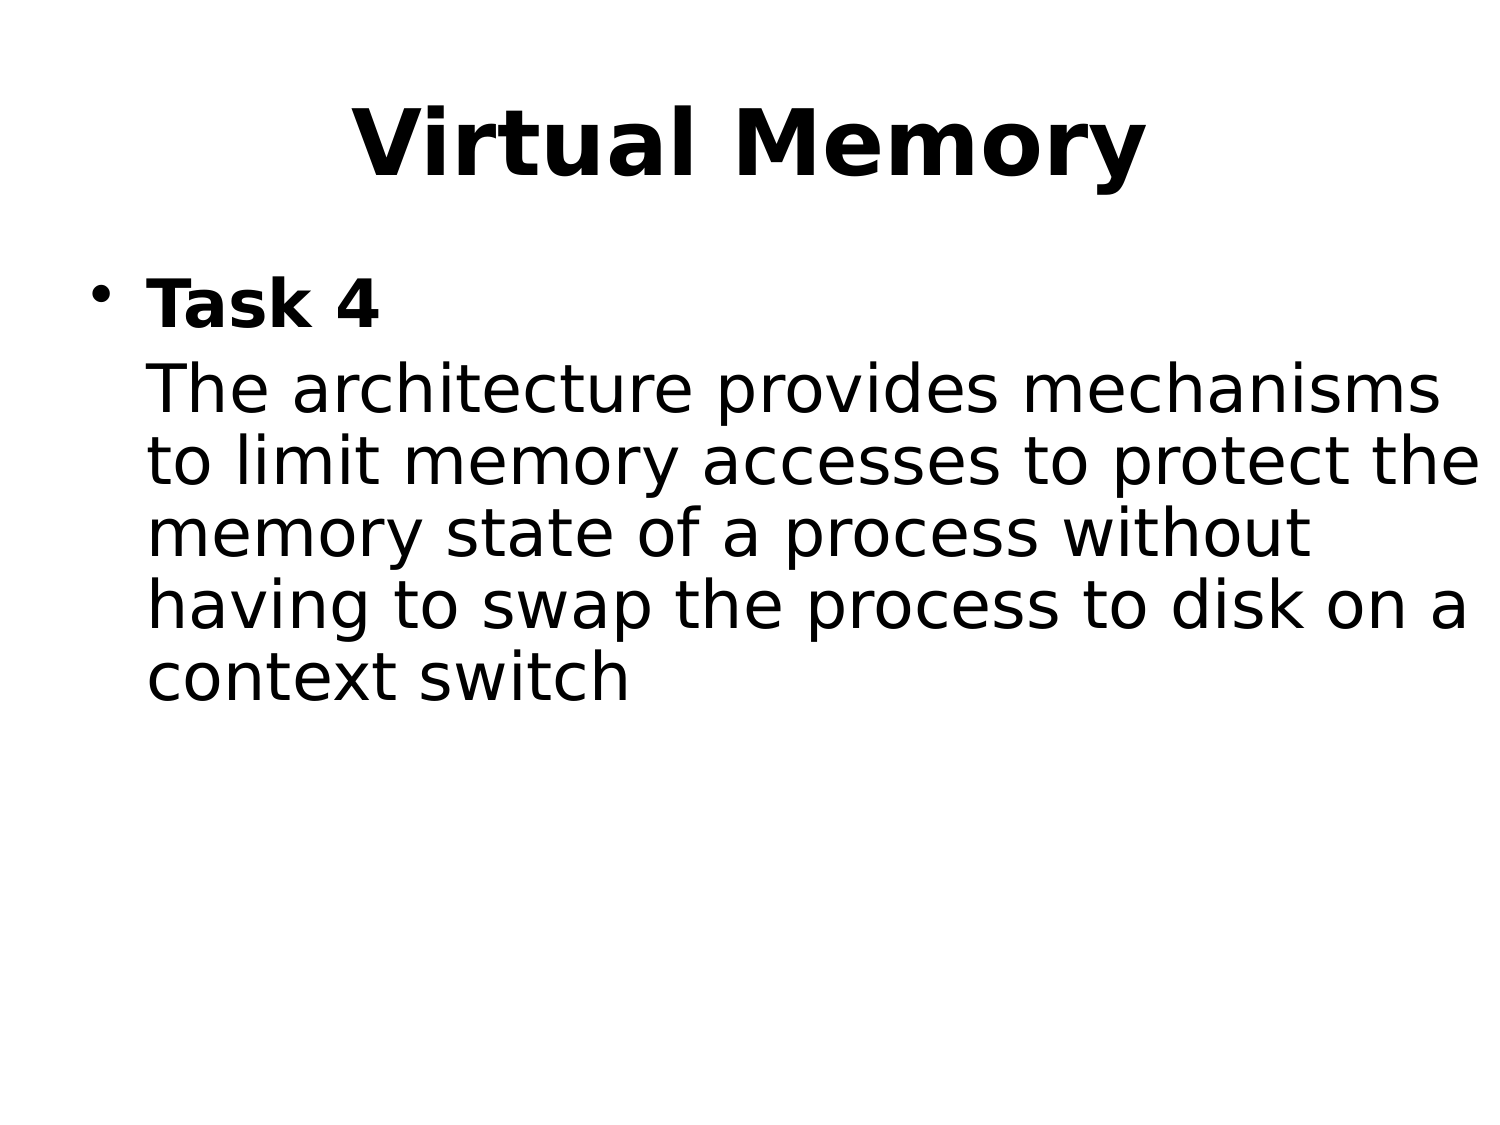

# Virtual Memory
Task 4
	The architecture provides mechanisms to limit memory accesses to protect the memory state of a process without having to swap the process to disk on a context switch